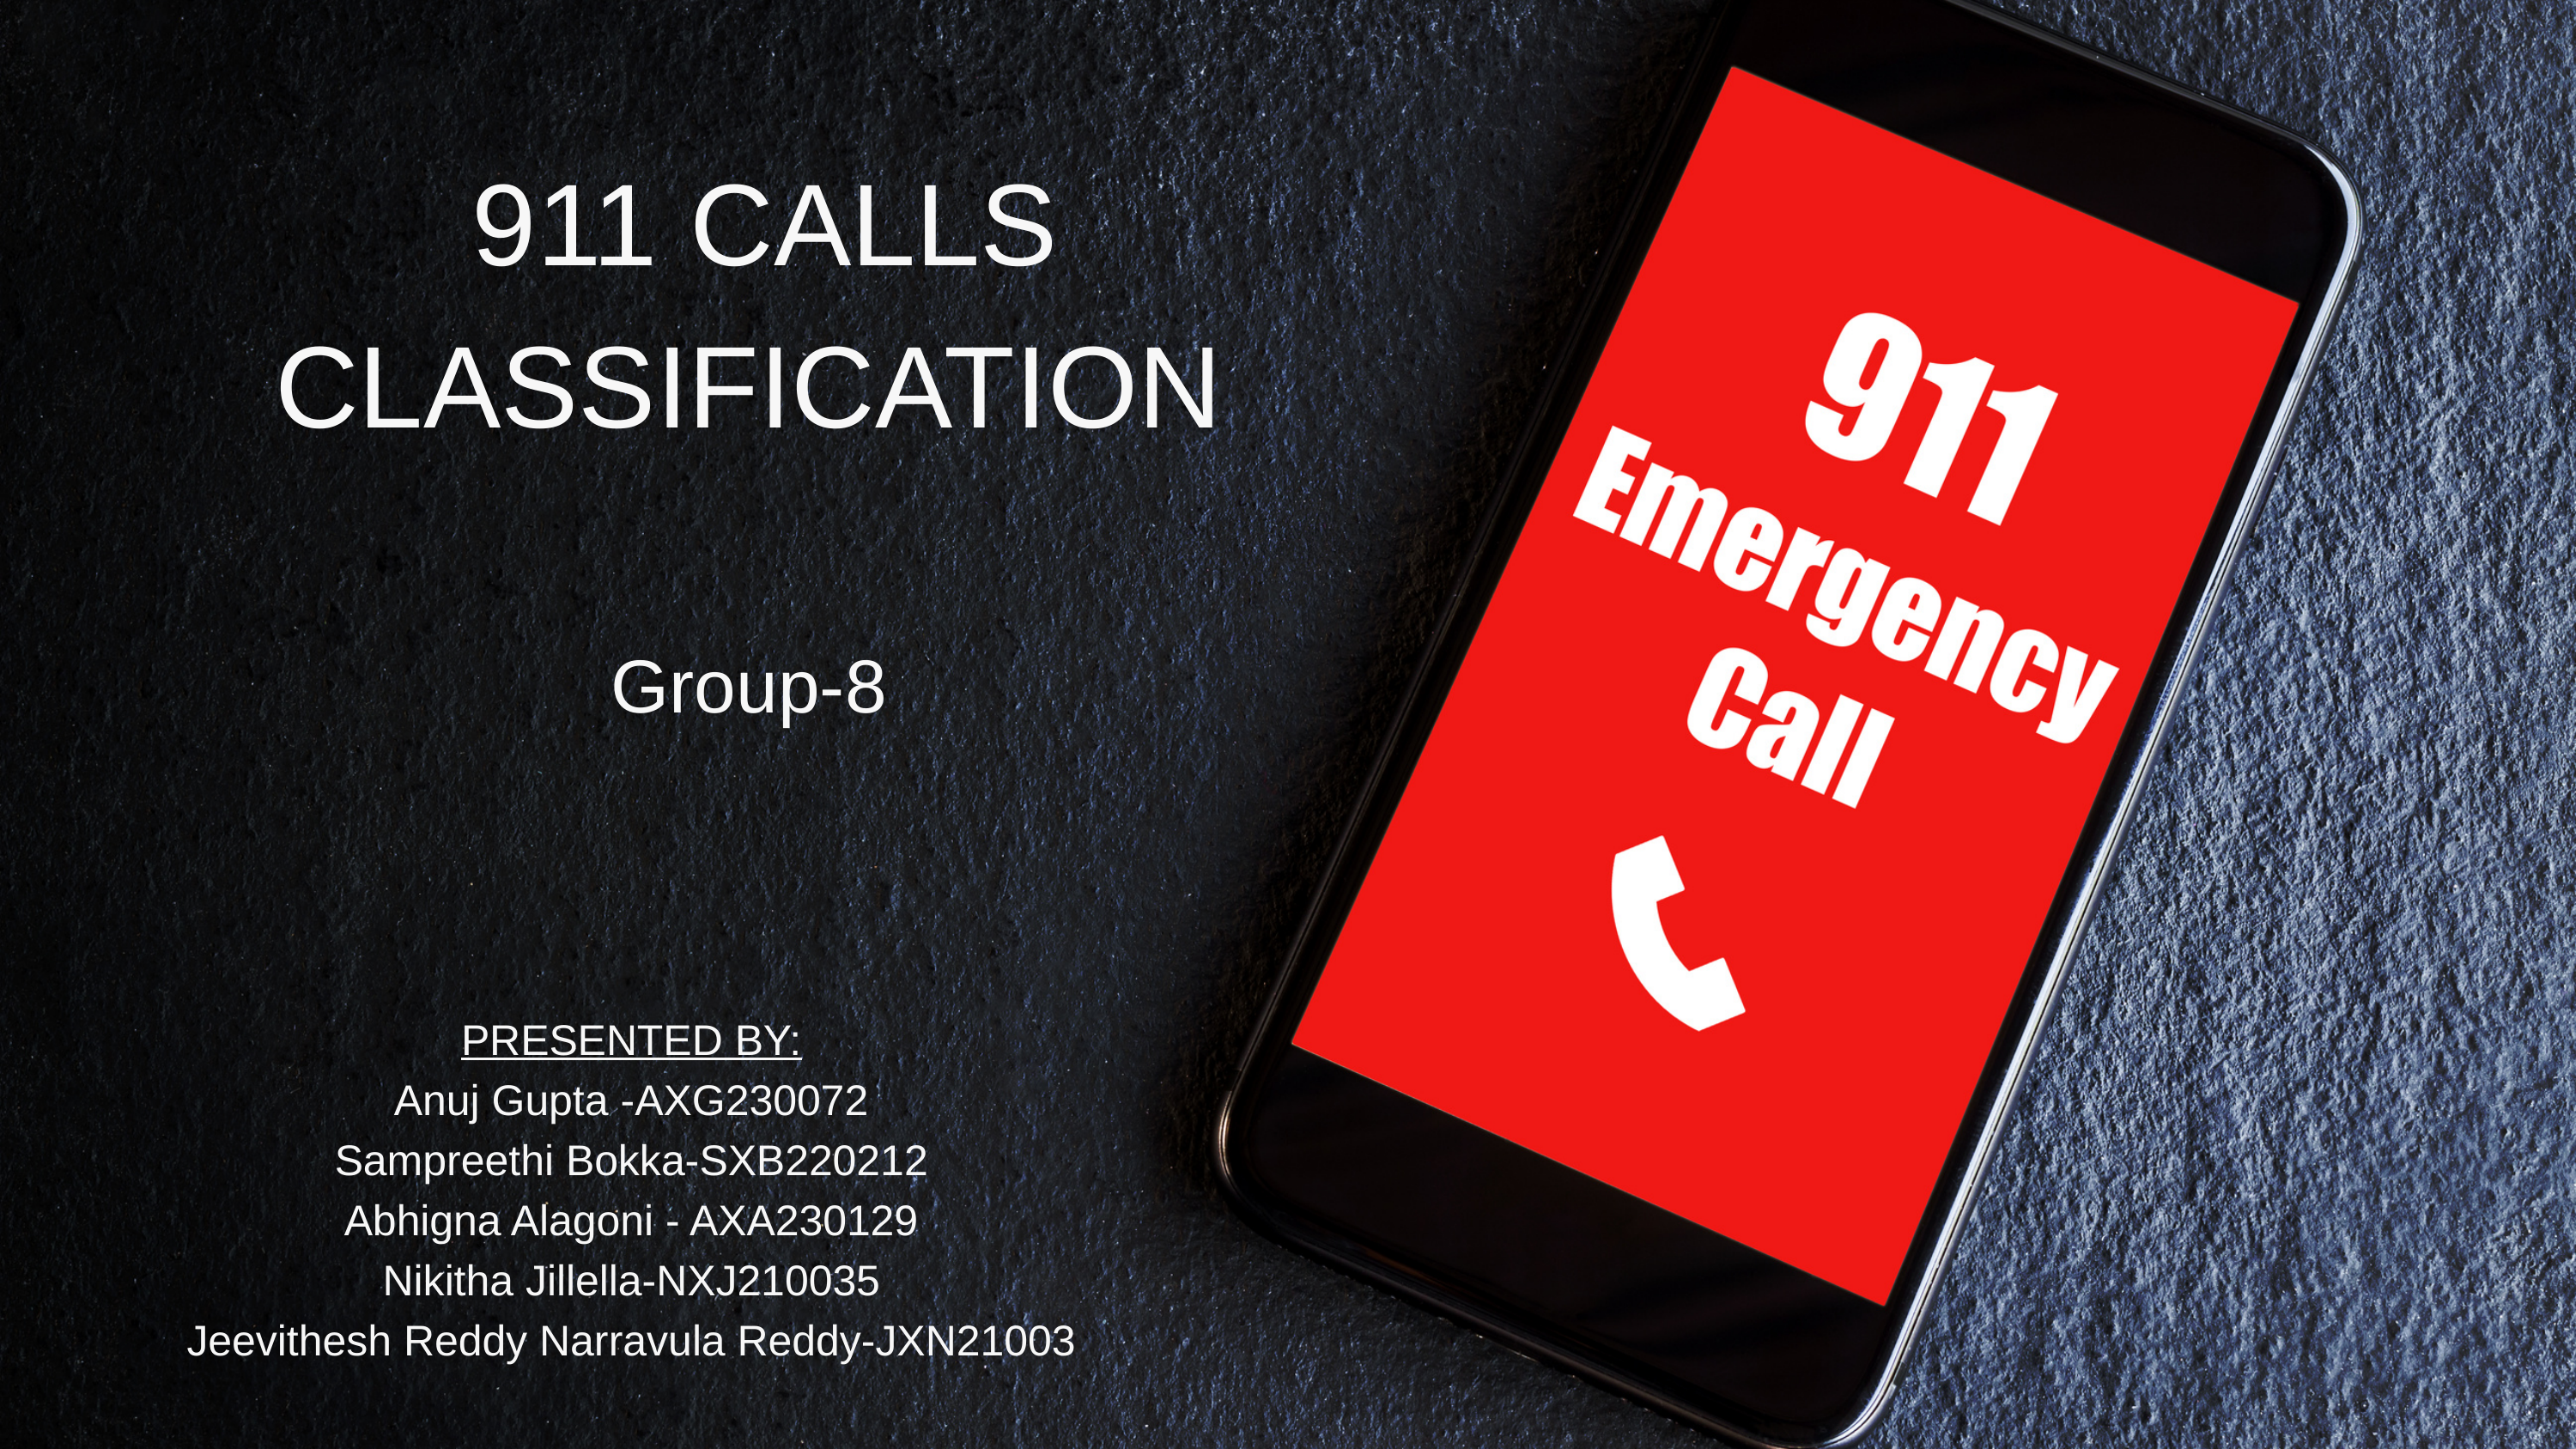

911 CALLS CLASSIFICATION
Group-8
PRESENTED BY:
Anuj Gupta -AXG230072
Sampreethi Bokka-SXB220212
Abhigna Alagoni - AXA230129
Nikitha Jillella-NXJ210035
Jeevithesh Reddy Narravula Reddy-JXN21003